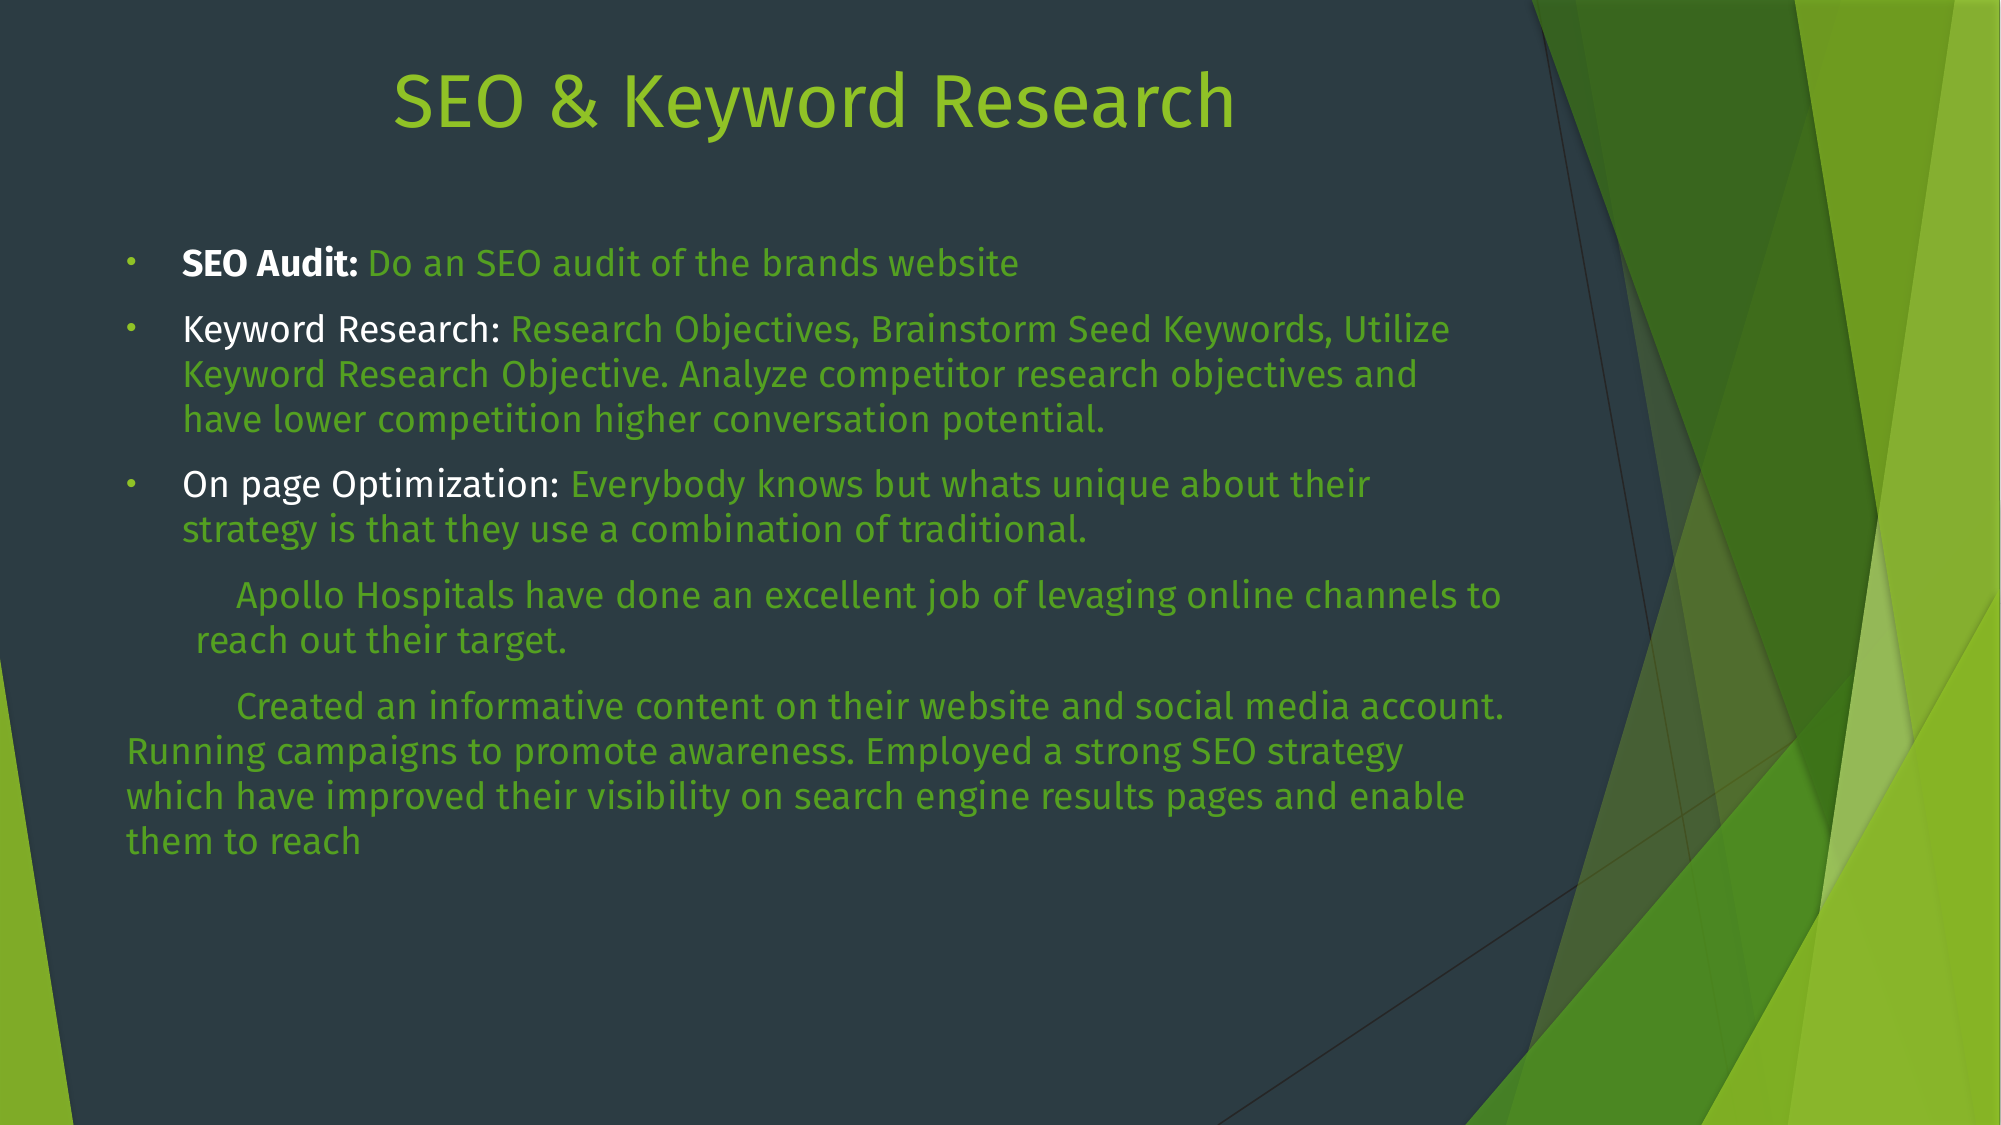

# SEO & Keyword Research
SEO Audit: Do an SEO audit of the brands website
Keyword Research: Research Objectives, Brainstorm Seed Keywords, Utilize Keyword Research Objective. Analyze competitor research objectives and have lower competition higher conversation potential.
On page Optimization: Everybody knows but whats unique about their strategy is that they use a combination of traditional.
           Apollo Hospitals have done an excellent job of levaging online channels to        reach out their target.
           Created an informative content on their website and social media account. Running campaigns to promote awareness. Employed a strong SEO strategy which have improved their visibility on search engine results pages and enable them to reach